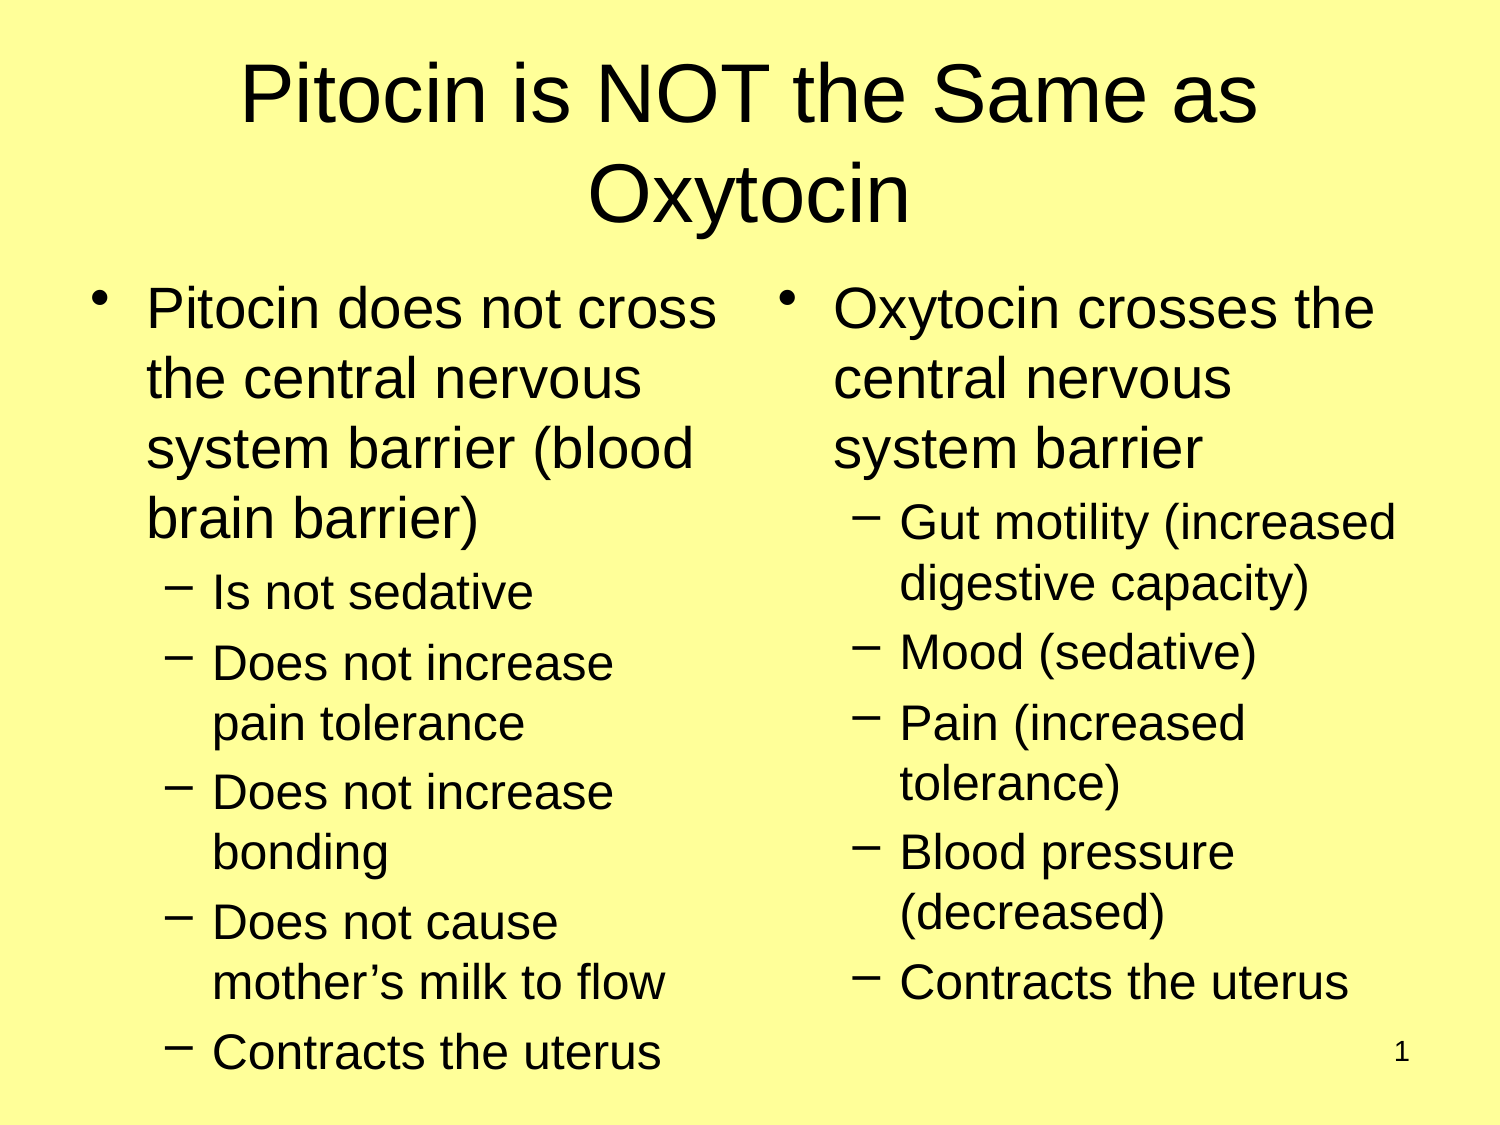

# Pitocin is NOT the Same as Oxytocin
Pitocin does not cross the central nervous system barrier (blood brain barrier)
Is not sedative
Does not increase pain tolerance
Does not increase bonding
Does not cause mother’s milk to flow
Contracts the uterus
Oxytocin crosses the central nervous system barrier
Gut motility (increased digestive capacity)
Mood (sedative)
Pain (increased tolerance)
Blood pressure (decreased)
Contracts the uterus

1